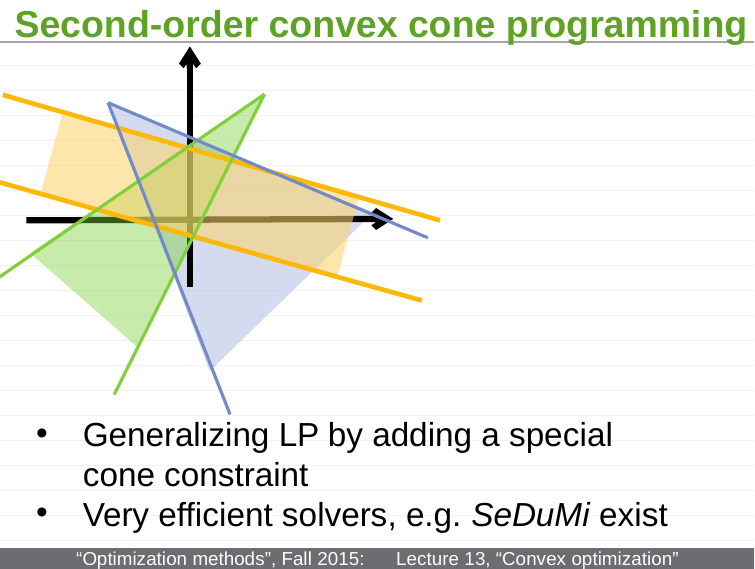

# Second-order convex cone programming

Generalizing LP by adding a special cone constraint
Very efficient solvers, e.g. SeDuMi exist